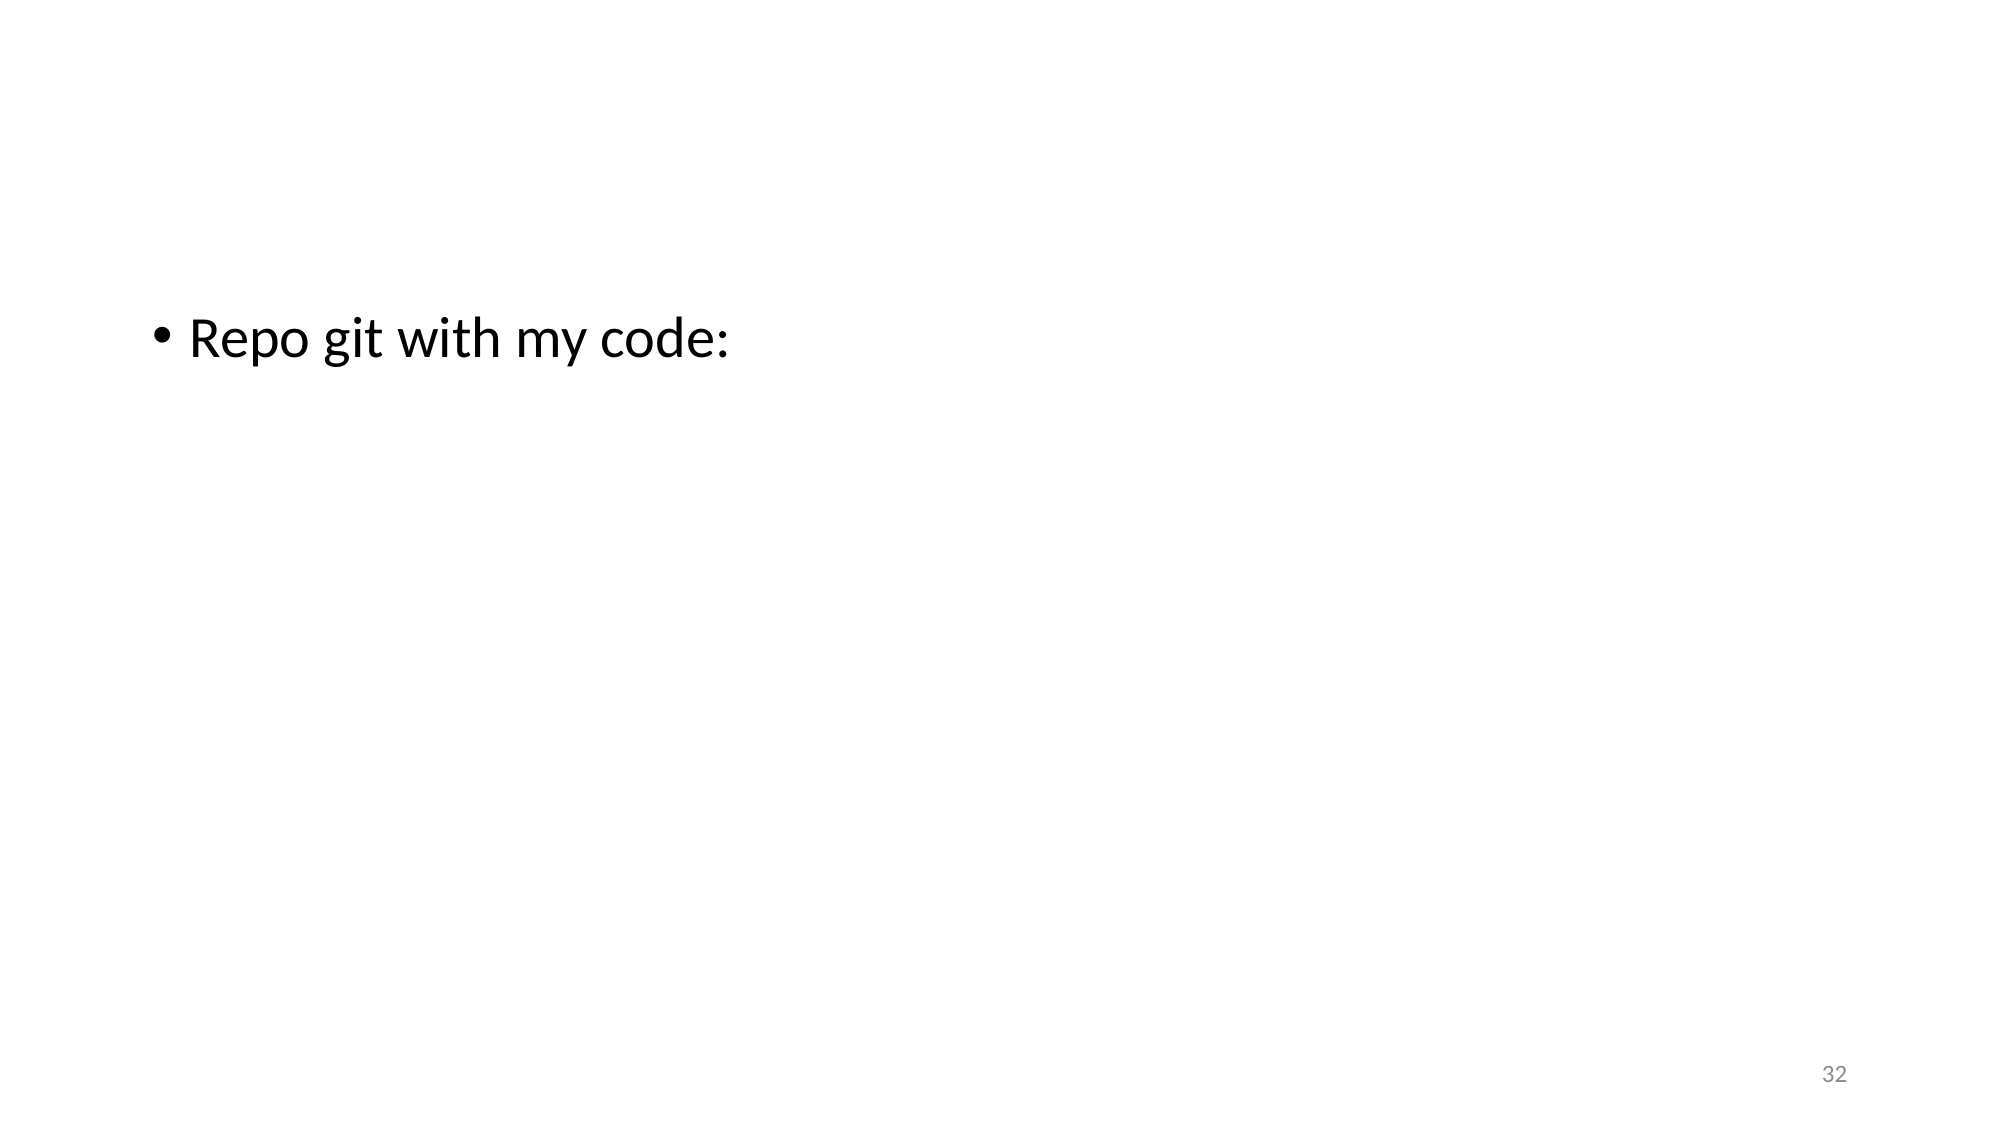

#
Repo git with my code:
32